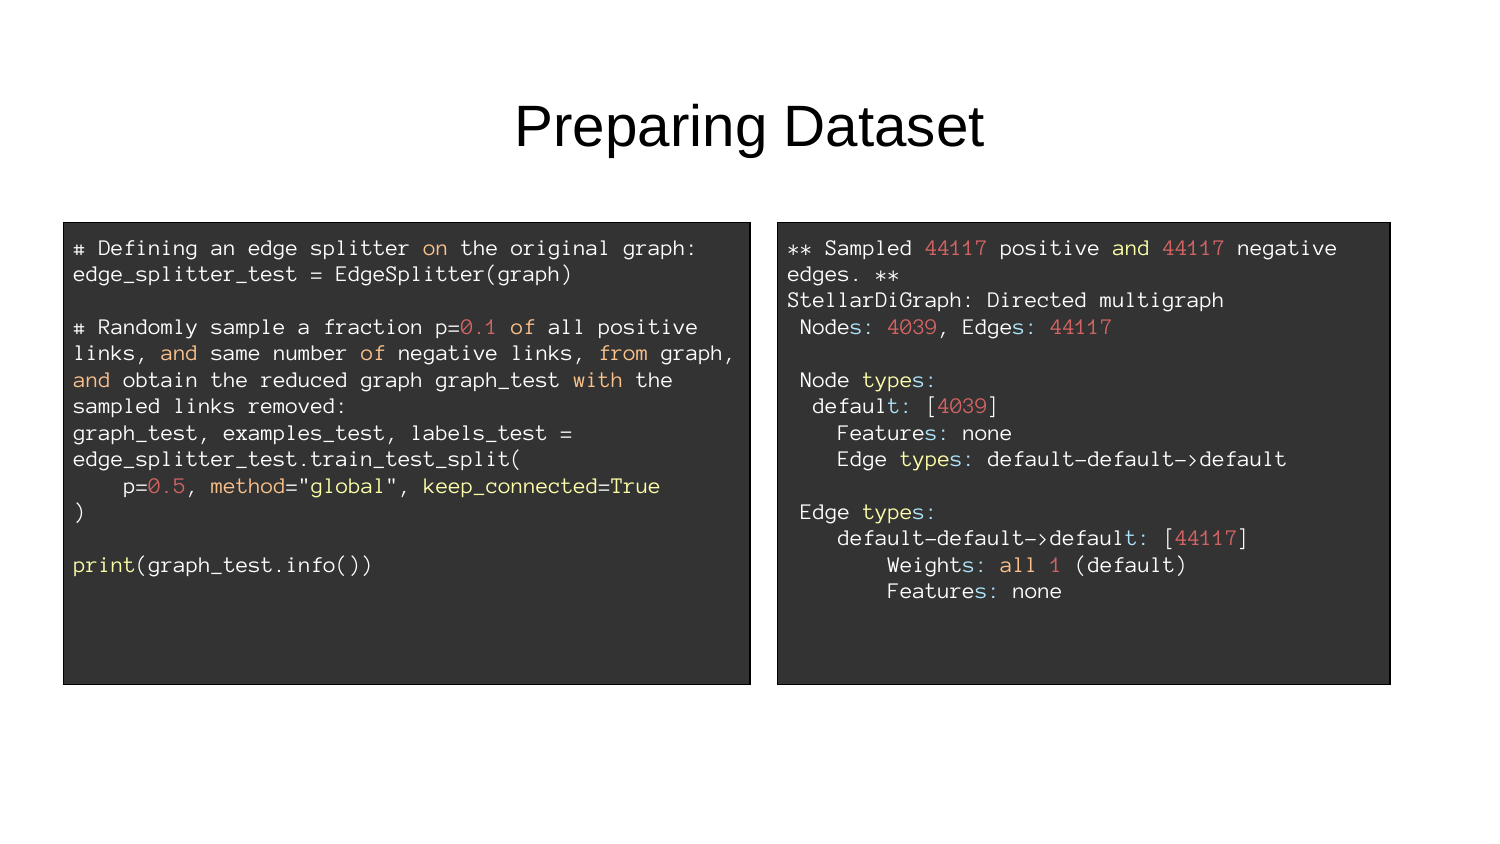

# Preparing Dataset
| # Defining an edge splitter on the original graph: edge\_splitter\_test = EdgeSplitter(graph) # Randomly sample a fraction p=0.1 of all positive links, and same number of negative links, from graph, and obtain the reduced graph graph\_test with the sampled links removed: graph\_test, examples\_test, labels\_test = edge\_splitter\_test.train\_test\_split( p=0.5, method="global", keep\_connected=True ) print(graph\_test.info()) |
| --- |
| \*\* Sampled 44117 positive and 44117 negative edges. \*\* StellarDiGraph: Directed multigraph Nodes: 4039, Edges: 44117 Node types: default: [4039] Features: none Edge types: default-default->default Edge types: default-default->default: [44117] Weights: all 1 (default) Features: none |
| --- |